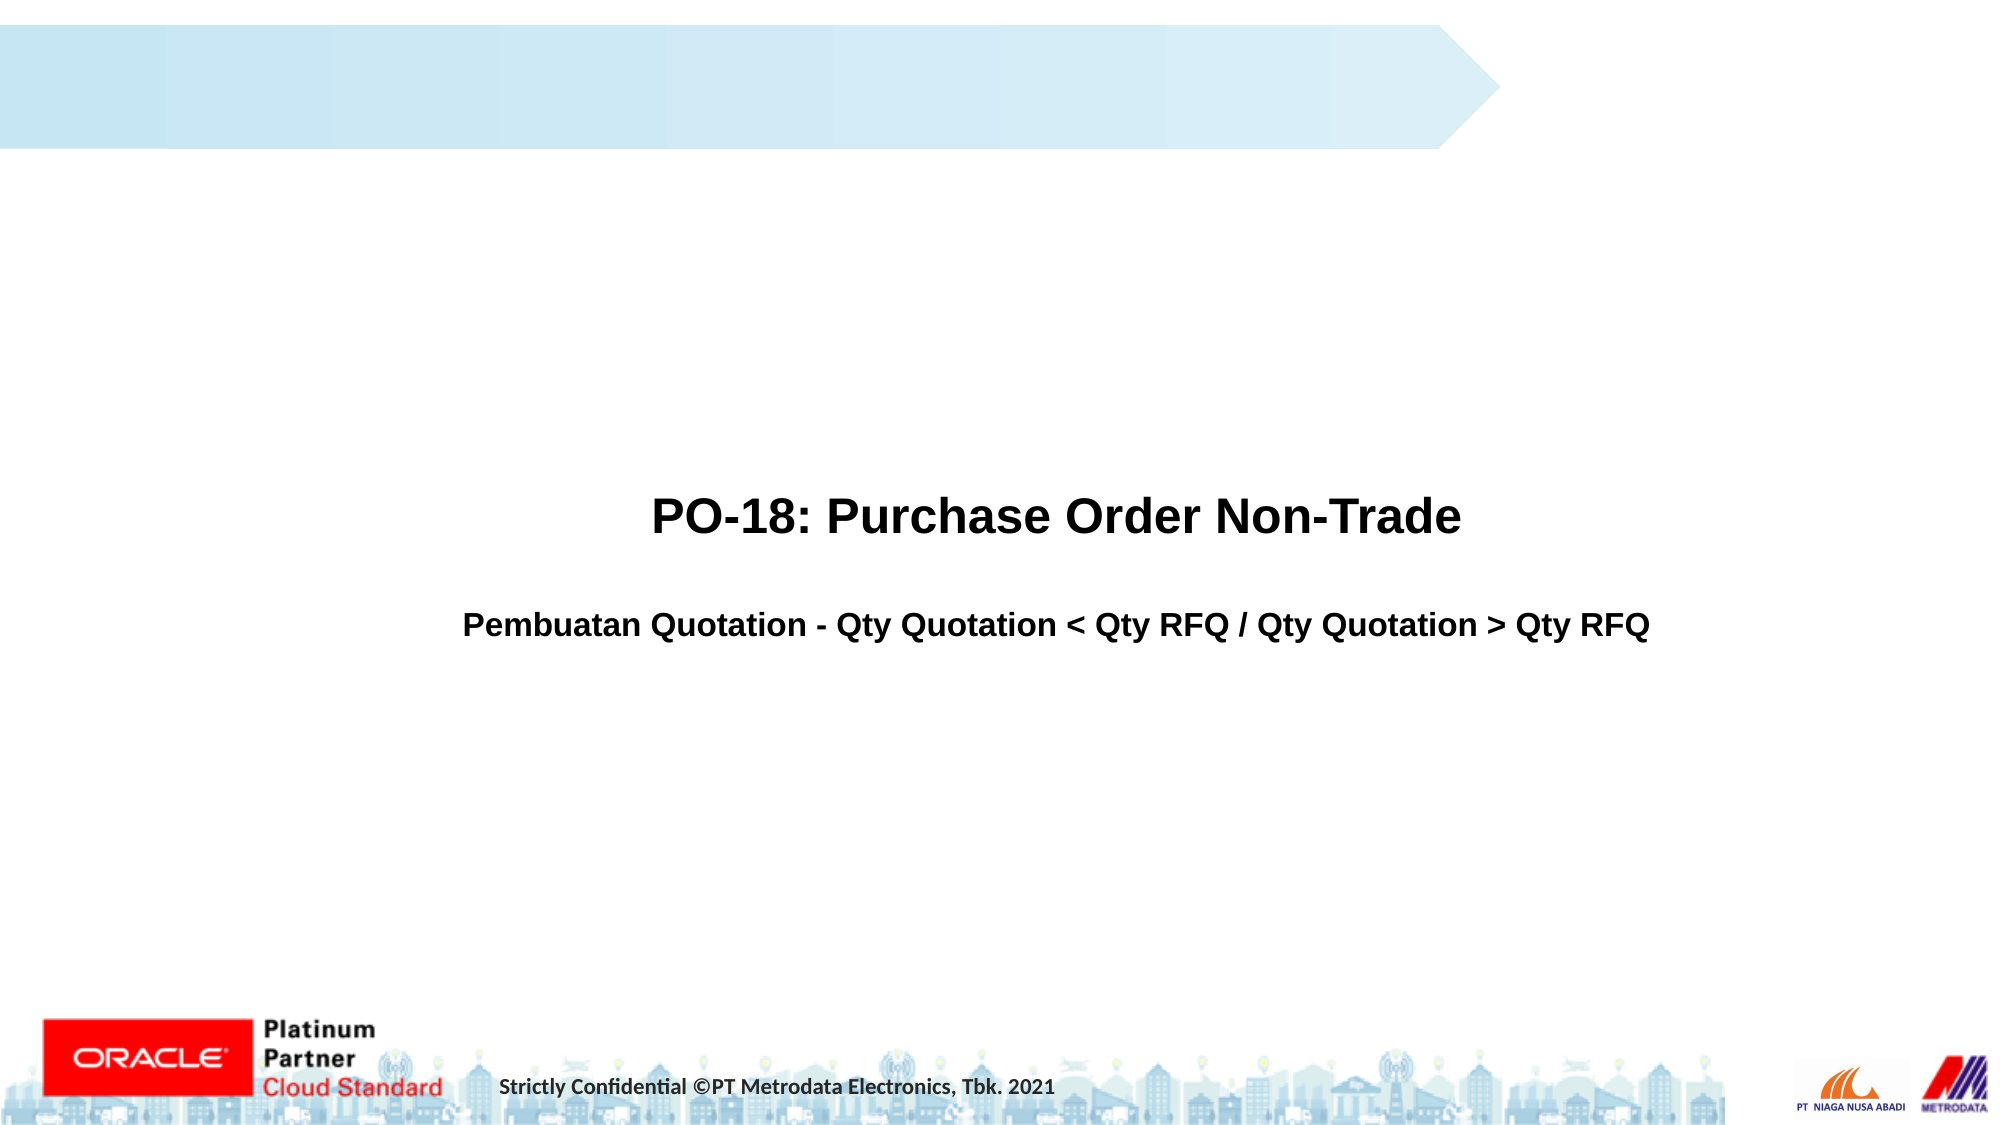

PO-18: Purchase Order Non-Trade

Pembuatan Quotation - Qty Quotation < Qty RFQ / Qty Quotation > Qty RFQ